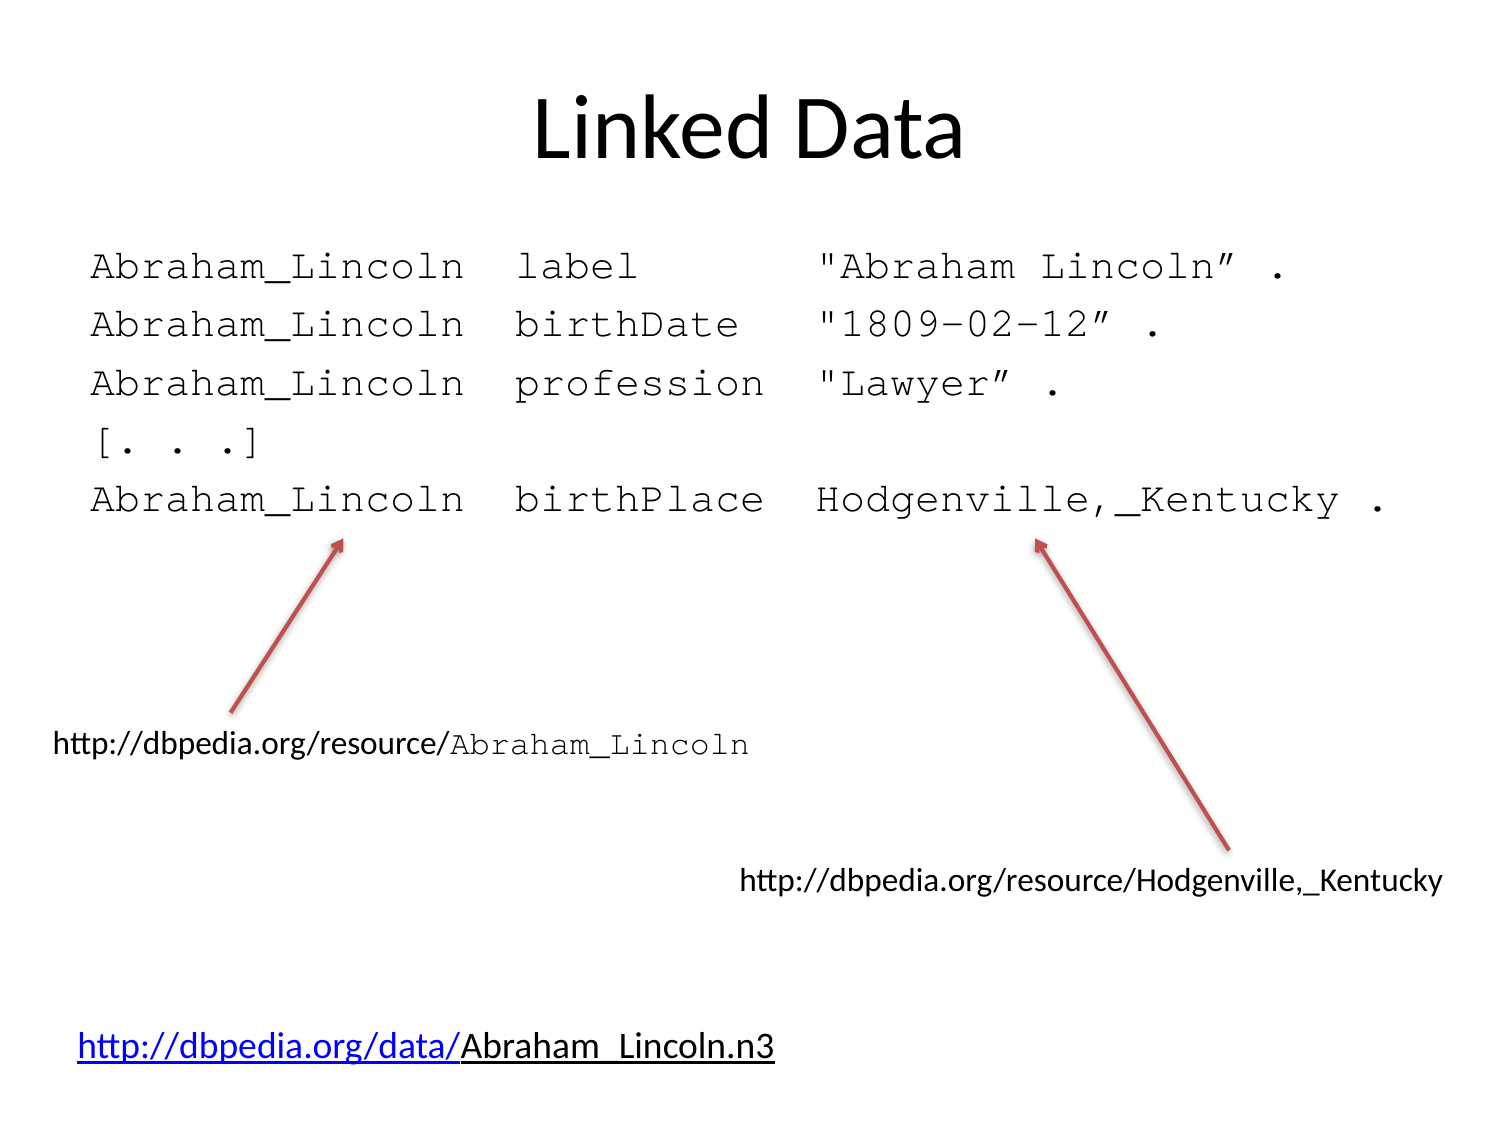

# Linked Data
Abraham_Lincoln  label	     "Abraham Lincoln” .
Abraham_Lincoln  birthDate   "1809-02-12” .
Abraham_Lincoln  profession  "Lawyer” .
[. . .]
Abraham_Lincoln  birthPlace  Hodgenville,_Kentucky .
http://dbpedia.org/resource/Abraham_Lincoln
http://dbpedia.org/resource/Hodgenville,_Kentucky
http://dbpedia.org/data/Abraham_Lincoln.n3